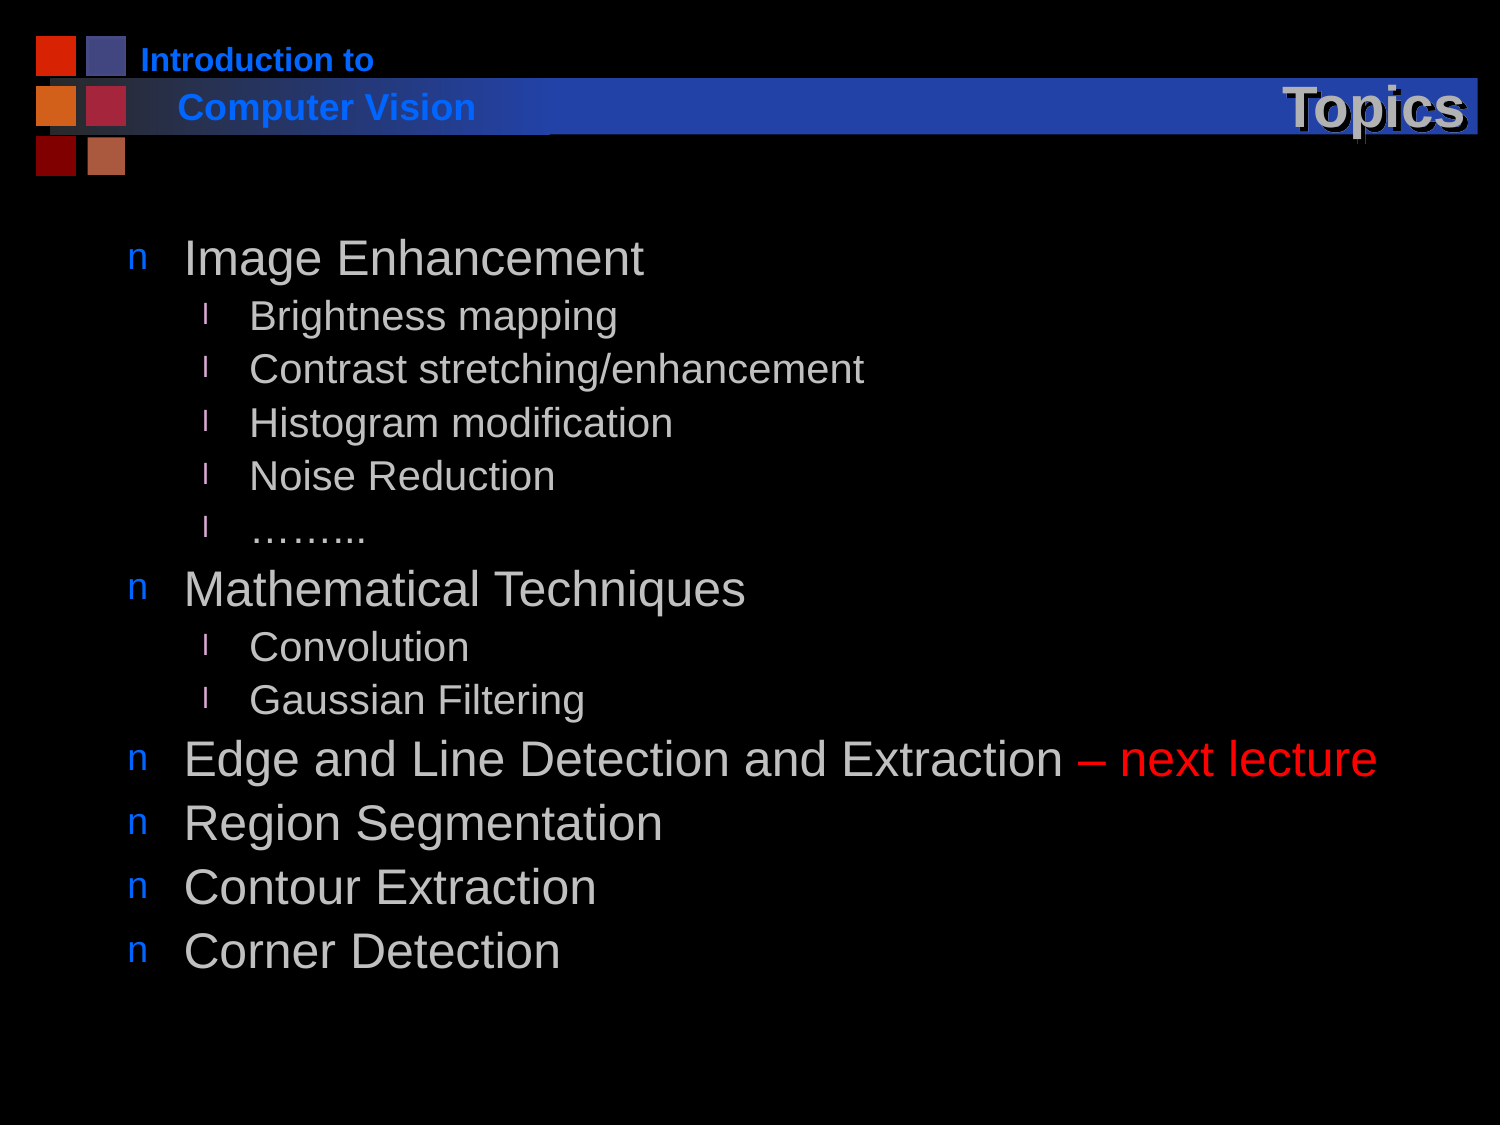

# Topics
Image Enhancement
Brightness mapping
Contrast stretching/enhancement
Histogram modification
Noise Reduction
……...
Mathematical Techniques
Convolution
Gaussian Filtering
Edge and Line Detection and Extraction – next lecture
Region Segmentation
Contour Extraction
Corner Detection